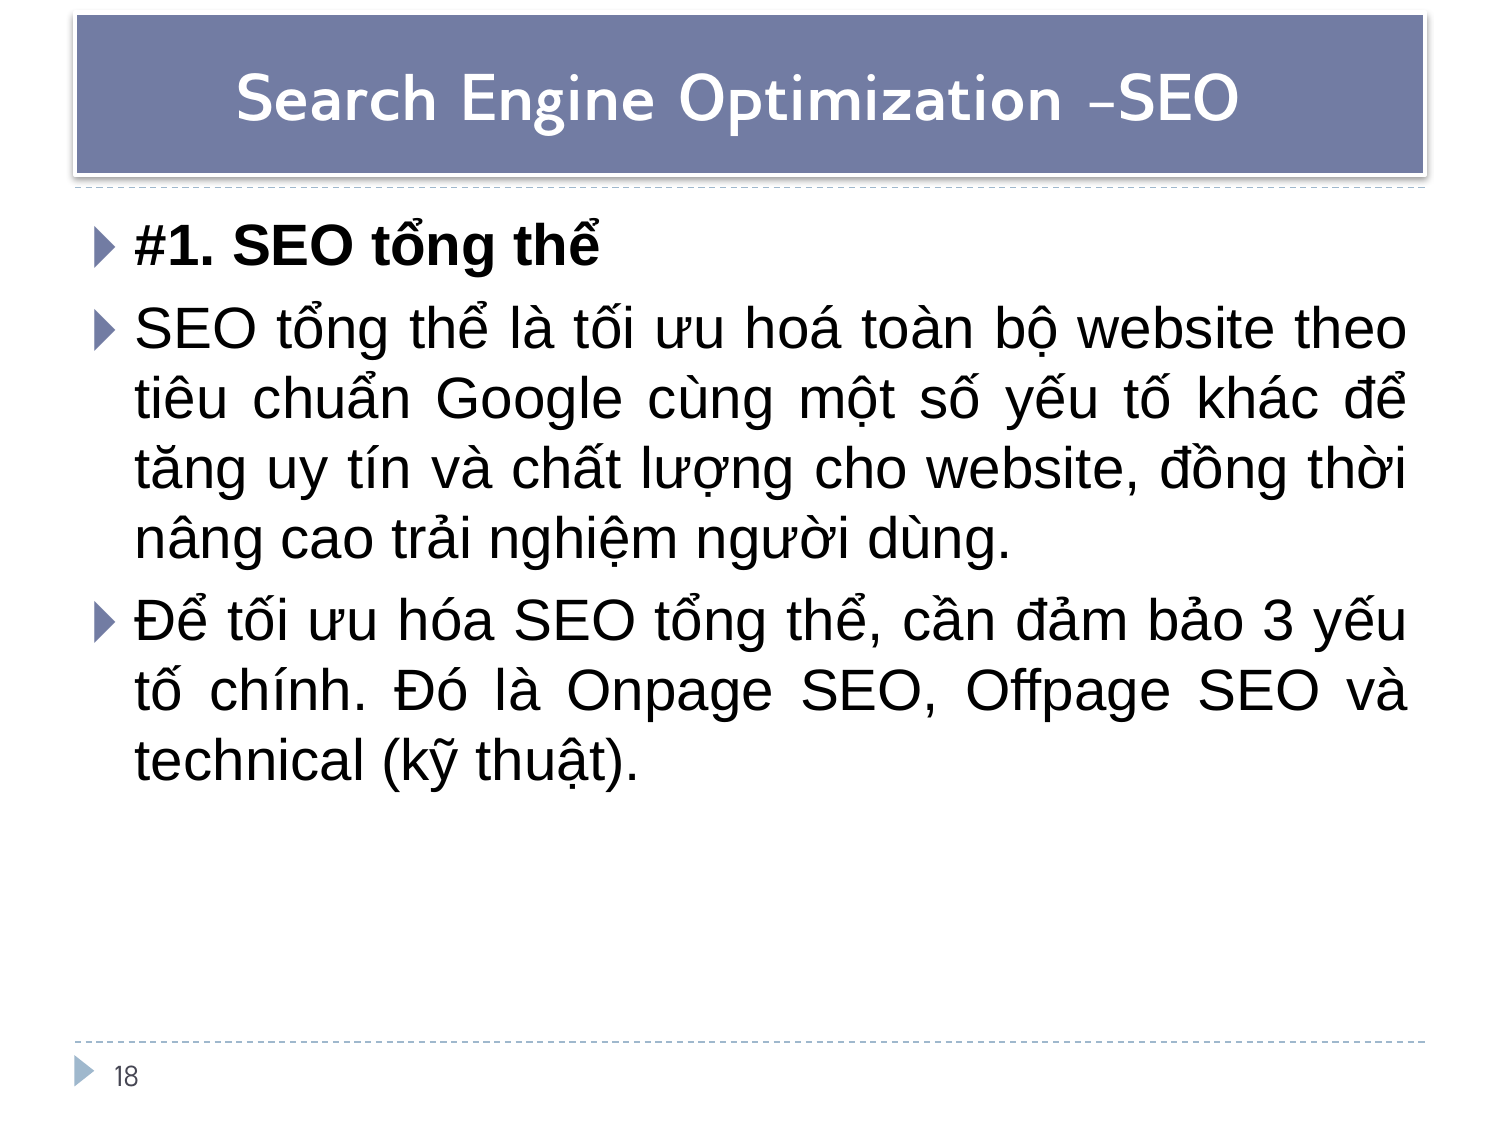

# Search Engine Optimization –SEO
#1. SEO tổng thể
SEO tổng thể là tối ưu hoá toàn bộ website theo tiêu chuẩn Google cùng một số yếu tố khác để tăng uy tín và chất lượng cho website, đồng thời nâng cao trải nghiệm người dùng.
Để tối ưu hóa SEO tổng thể, cần đảm bảo 3 yếu tố chính. Đó là Onpage SEO, Offpage SEO và technical (kỹ thuật).

18